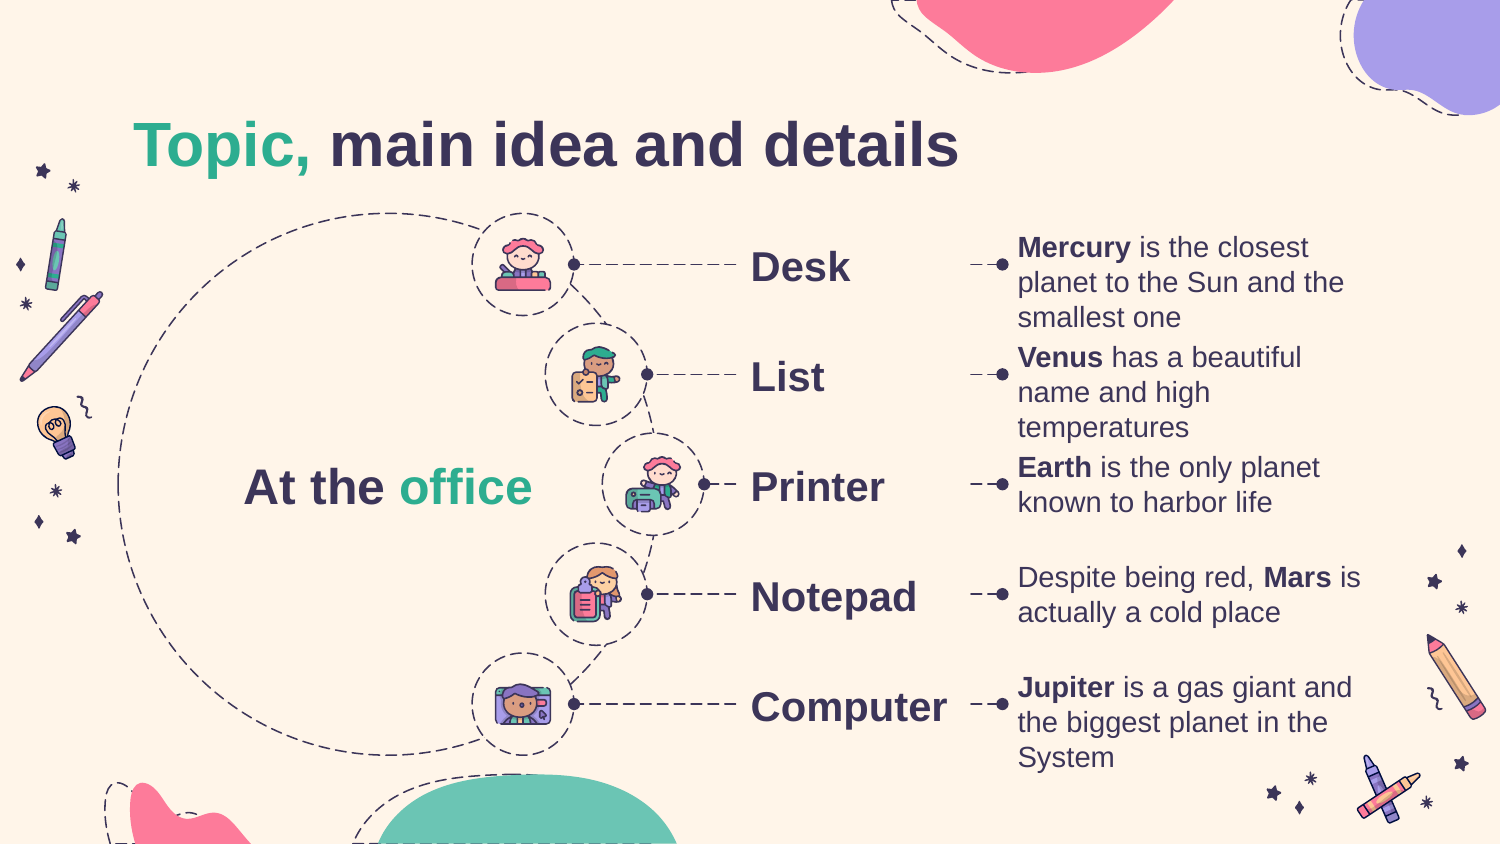

# Topic, main idea and details
At the office

Mercury is the closest planet to the Sun and the smallest one
Desk

Venus has a beautiful name and high temperatures
List

Earth is the only planet known to harbor life
Printer

Despite being red, Mars is actually a cold place
Notepad

Jupiter is a gas giant and the biggest planet in the System
Computer